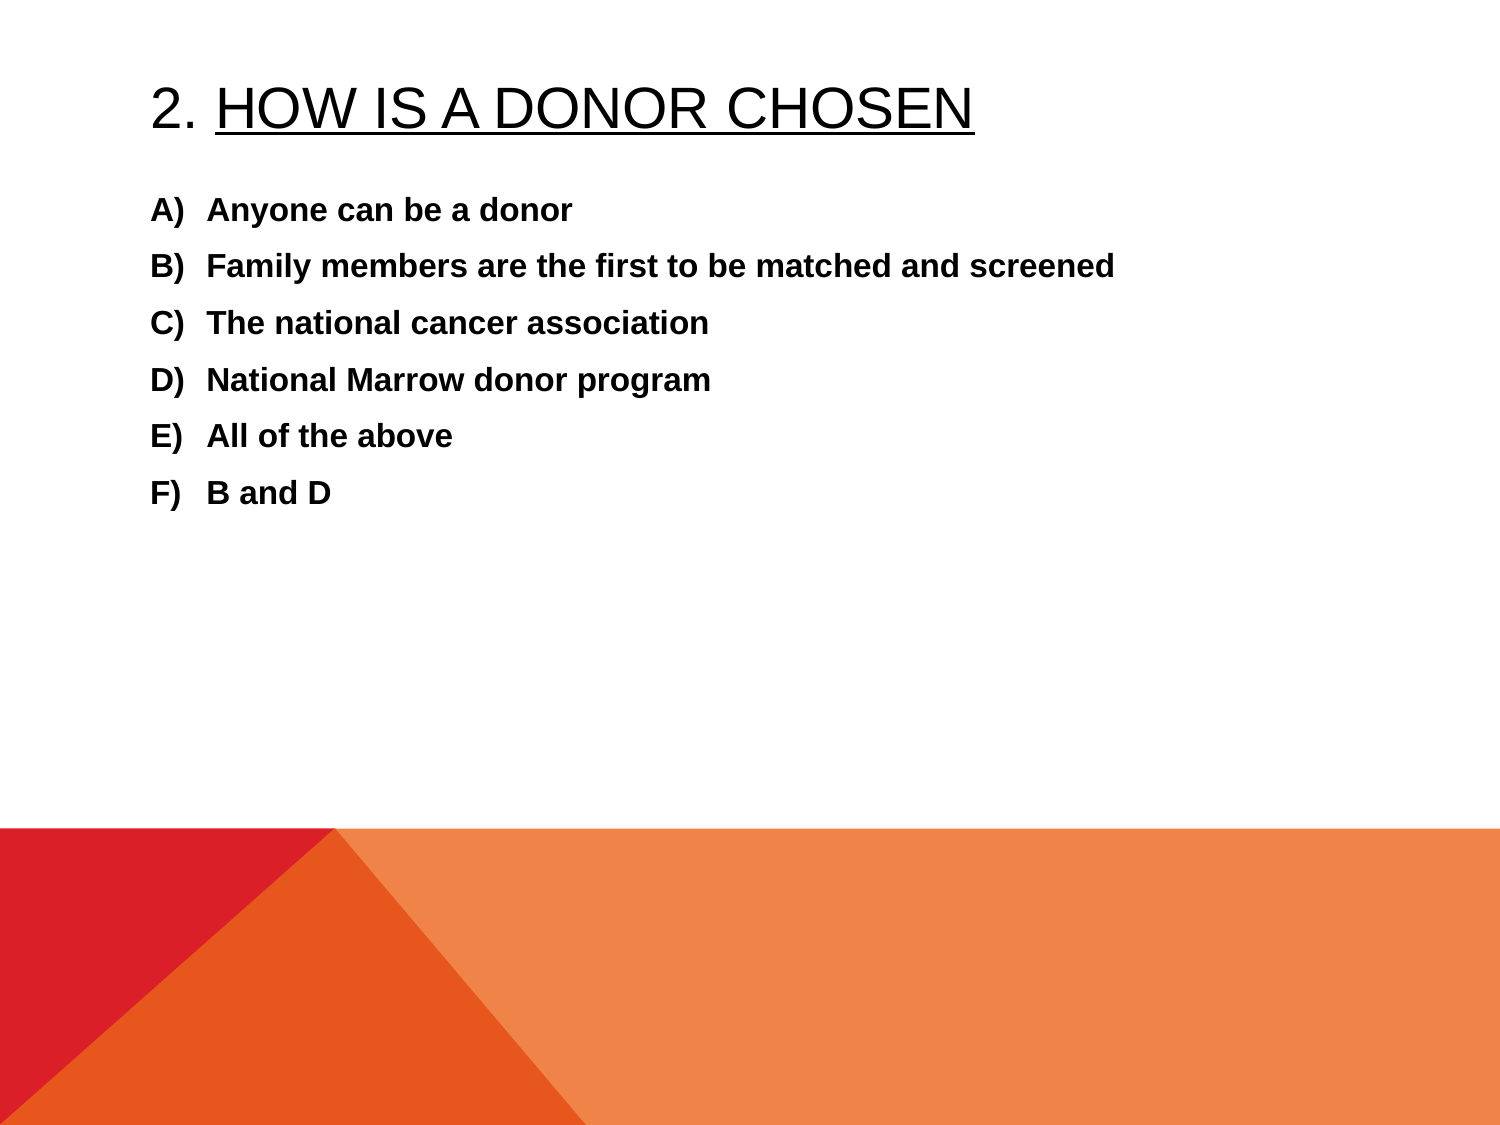

# 2. How is a donor chosen
Anyone can be a donor
Family members are the first to be matched and screened
The national cancer association
National Marrow donor program
All of the above
B and D